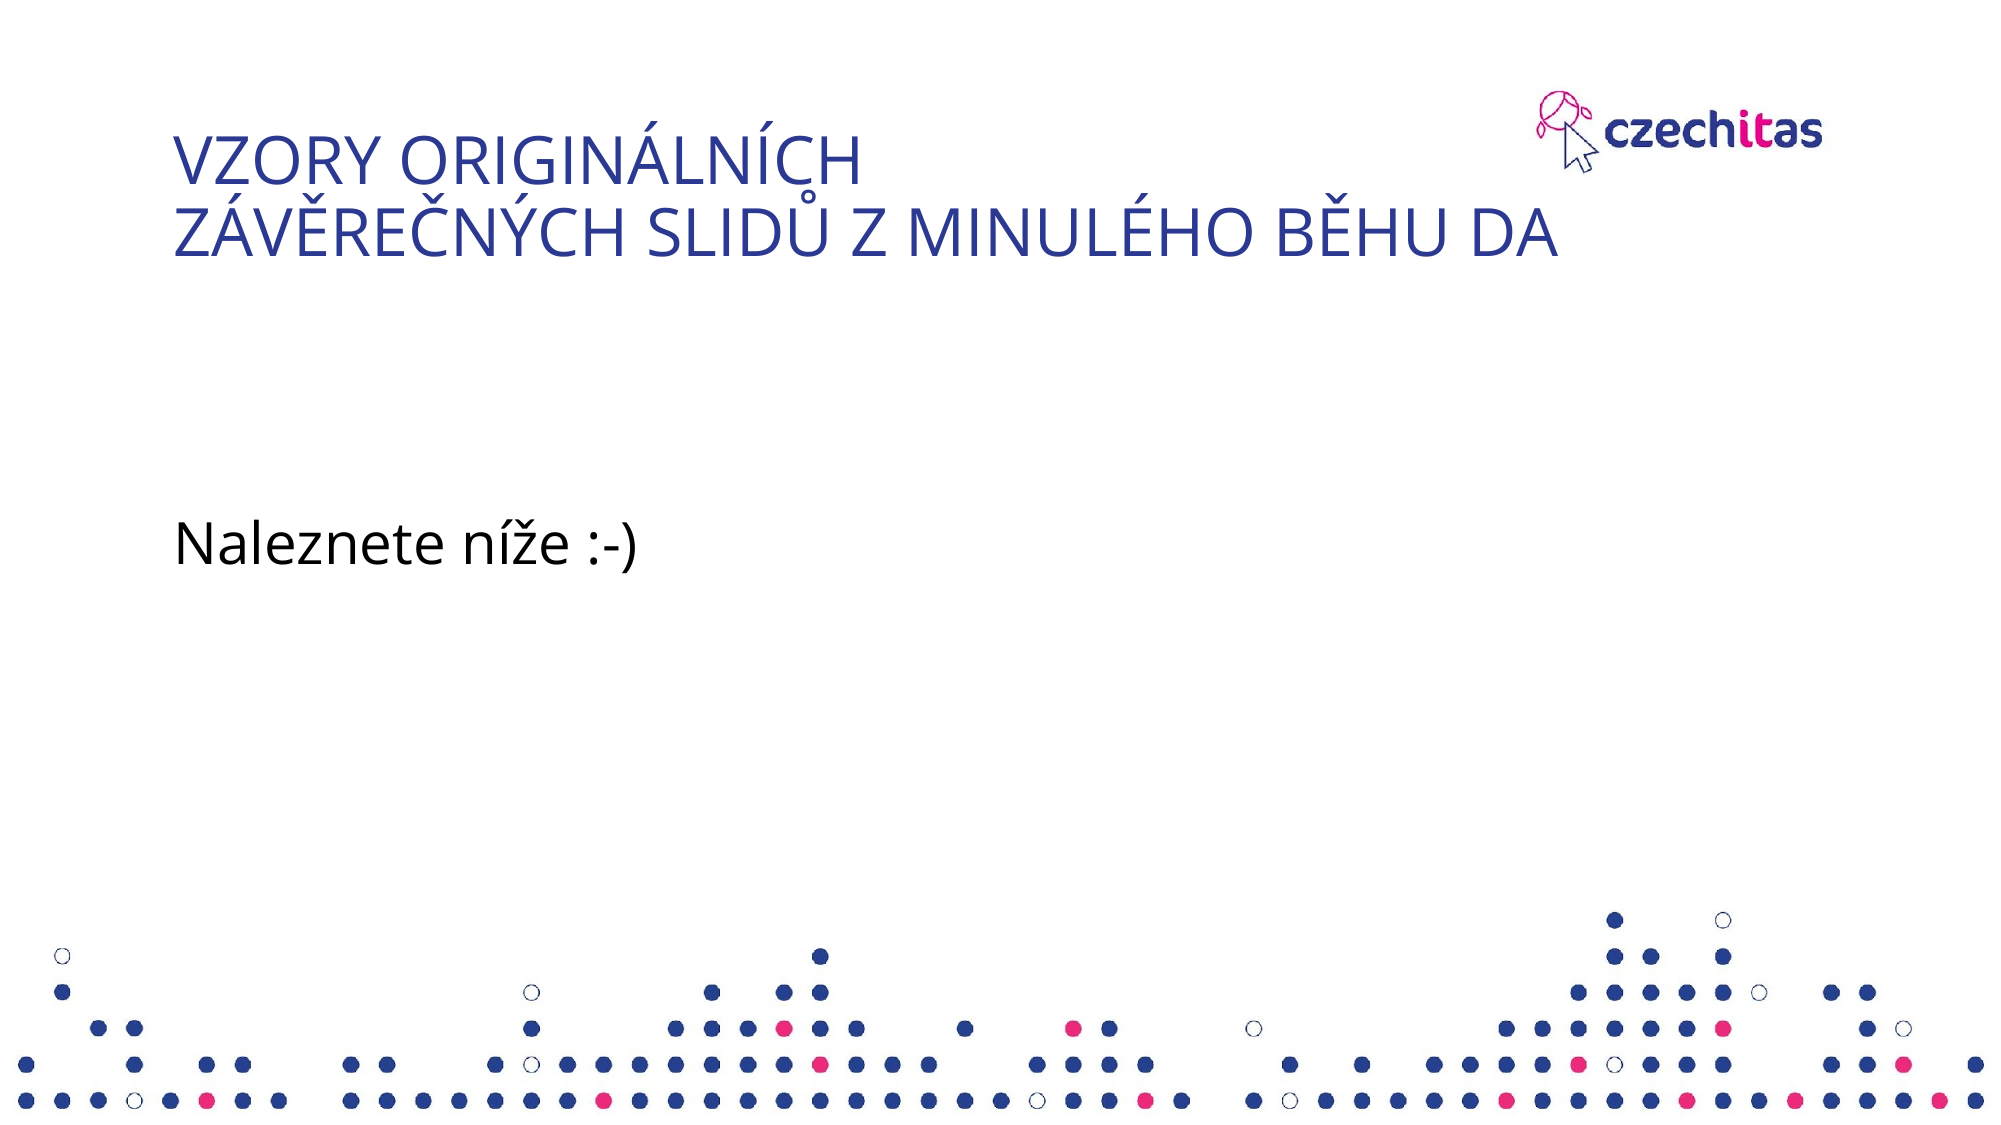

# VZORY ORIGINÁLNÍCH ZÁVĚREČNÝCH SLIDŮ Z MINULÉHO BĚHU DA
Naleznete níže :-)